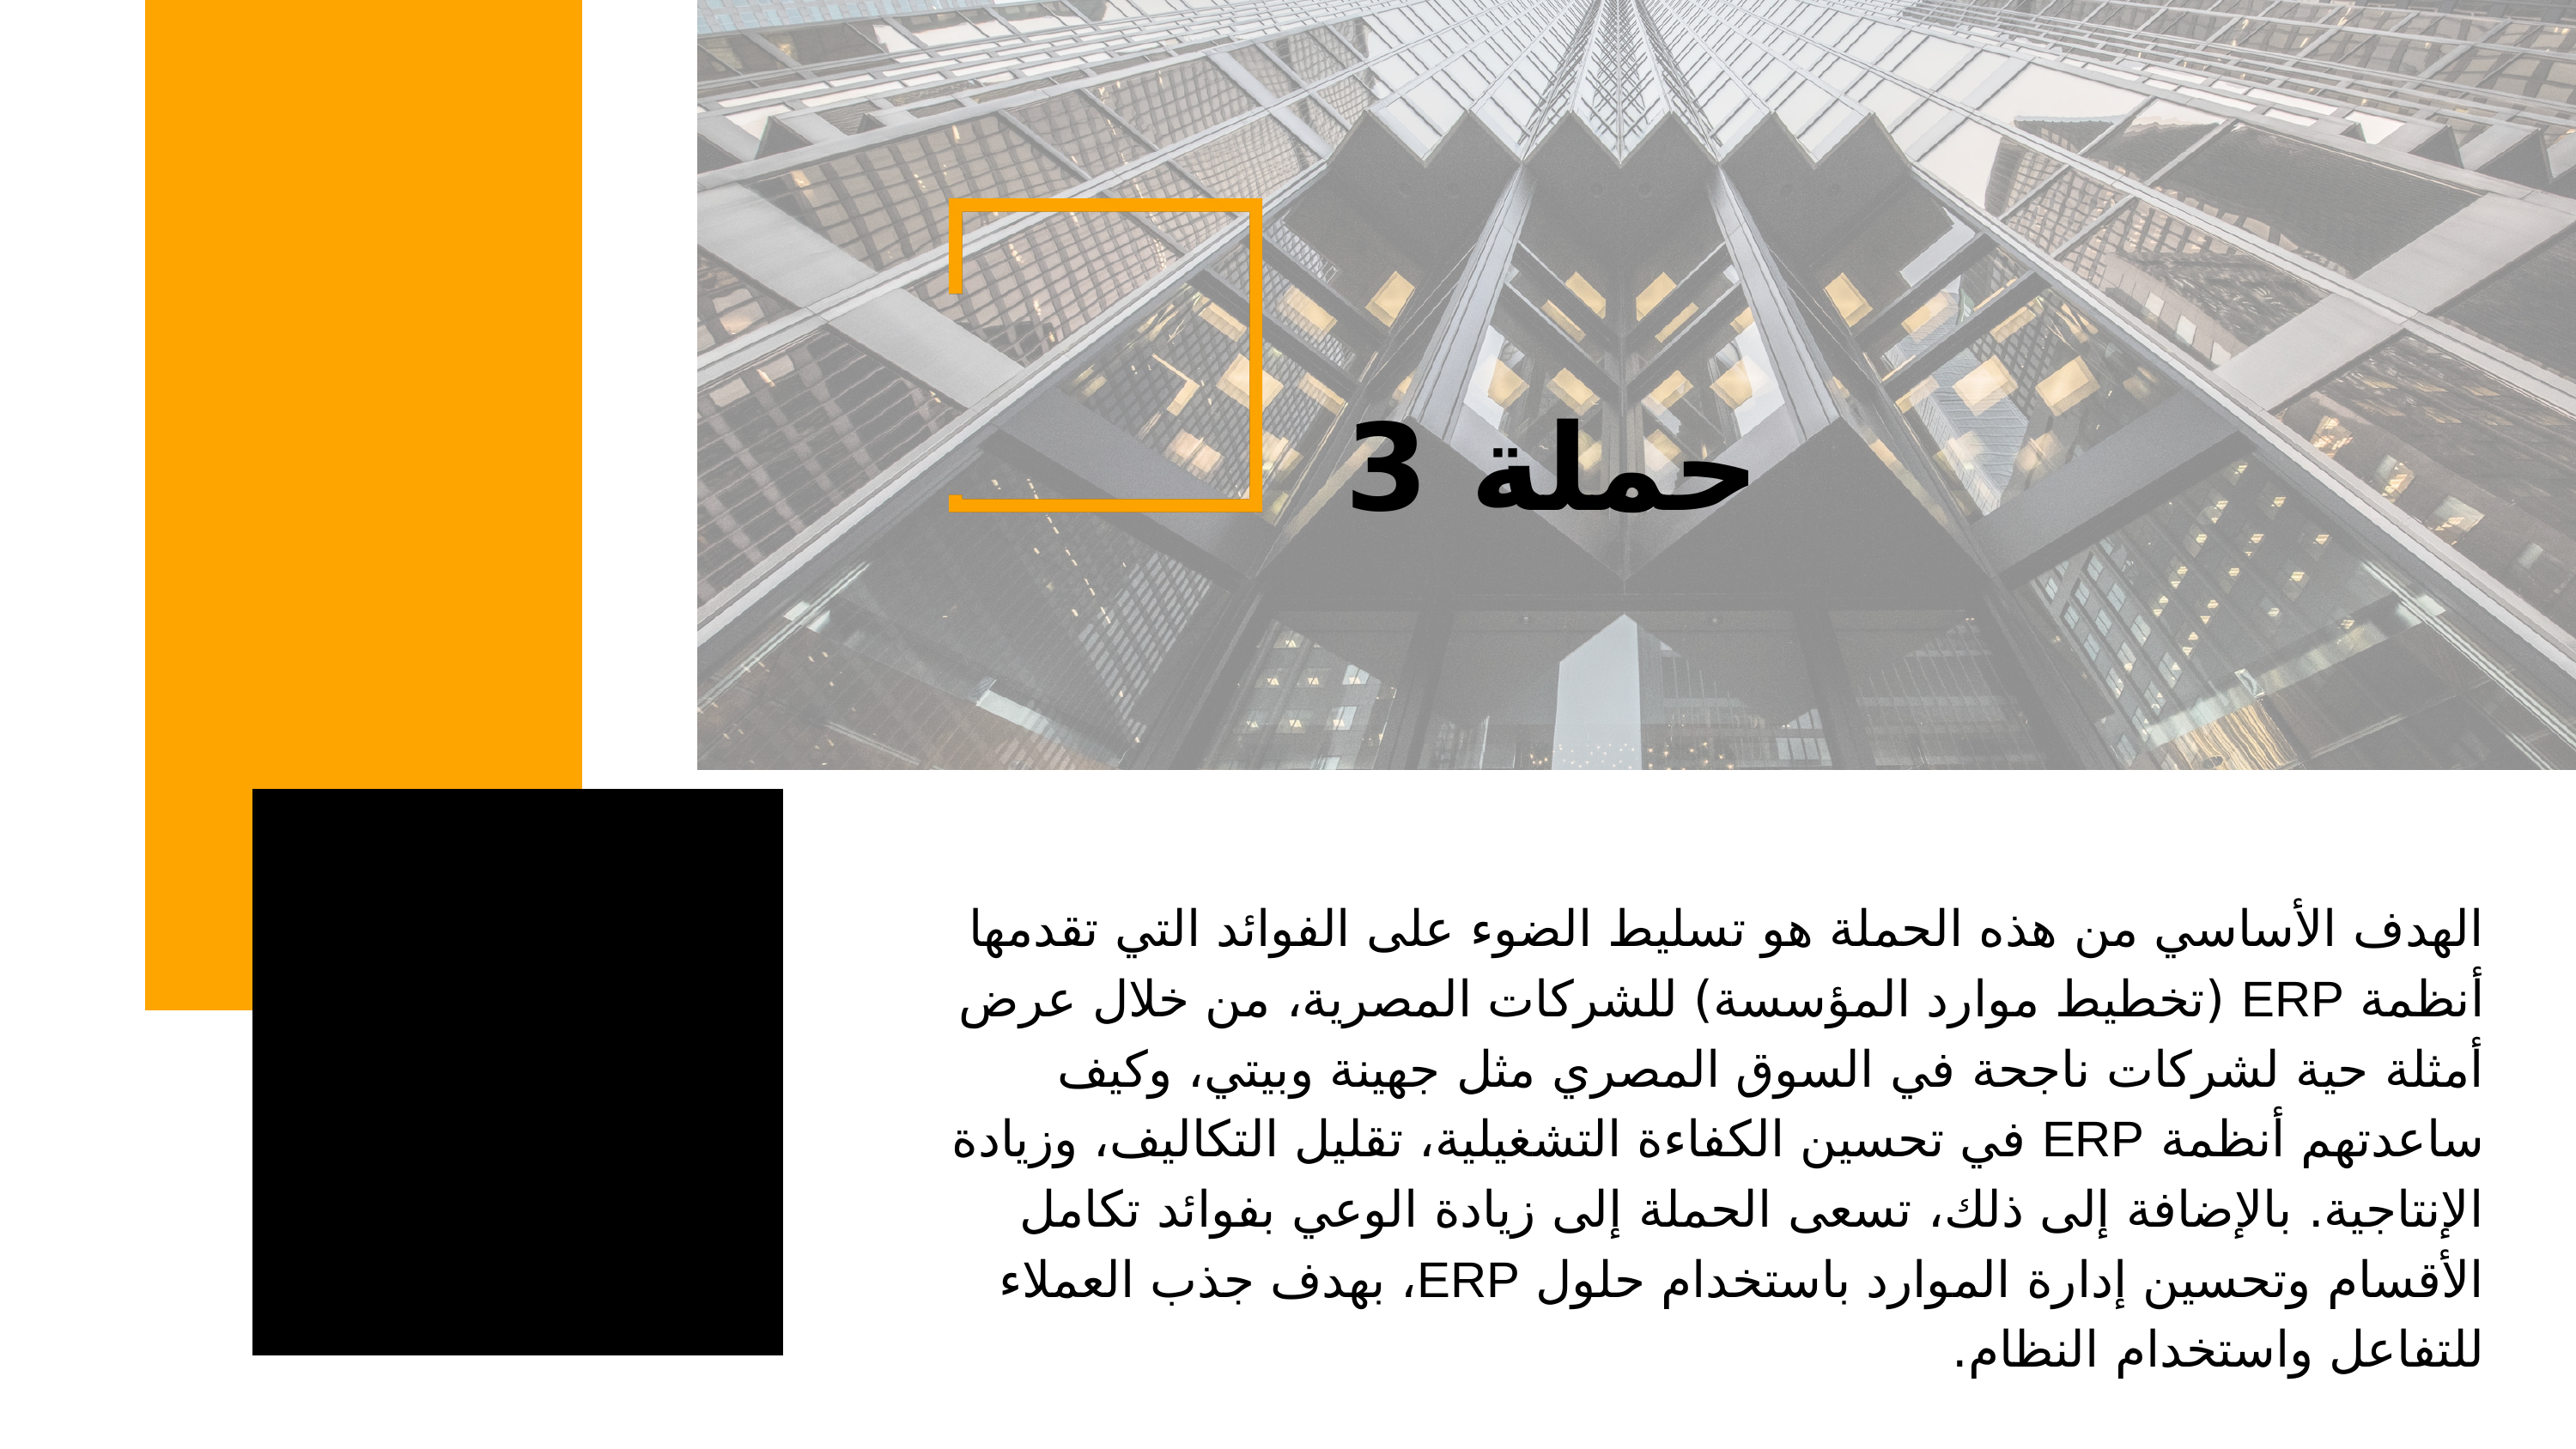

حملة 3

الهدف الأساسي من هذه الحملة هو تسليط الضوء على الفوائد التي تقدمها أنظمة ERP (تخطيط موارد المؤسسة) للشركات المصرية، من خلال عرض أمثلة حية لشركات ناجحة في السوق المصري مثل جهينة وبيتي، وكيف ساعدتهم أنظمة ERP في تحسين الكفاءة التشغيلية، تقليل التكاليف، وزيادة الإنتاجية. بالإضافة إلى ذلك، تسعى الحملة إلى زيادة الوعي بفوائد تكامل الأقسام وتحسين إدارة الموارد باستخدام حلول ERP، بهدف جذب العملاء للتفاعل واستخدام النظام.